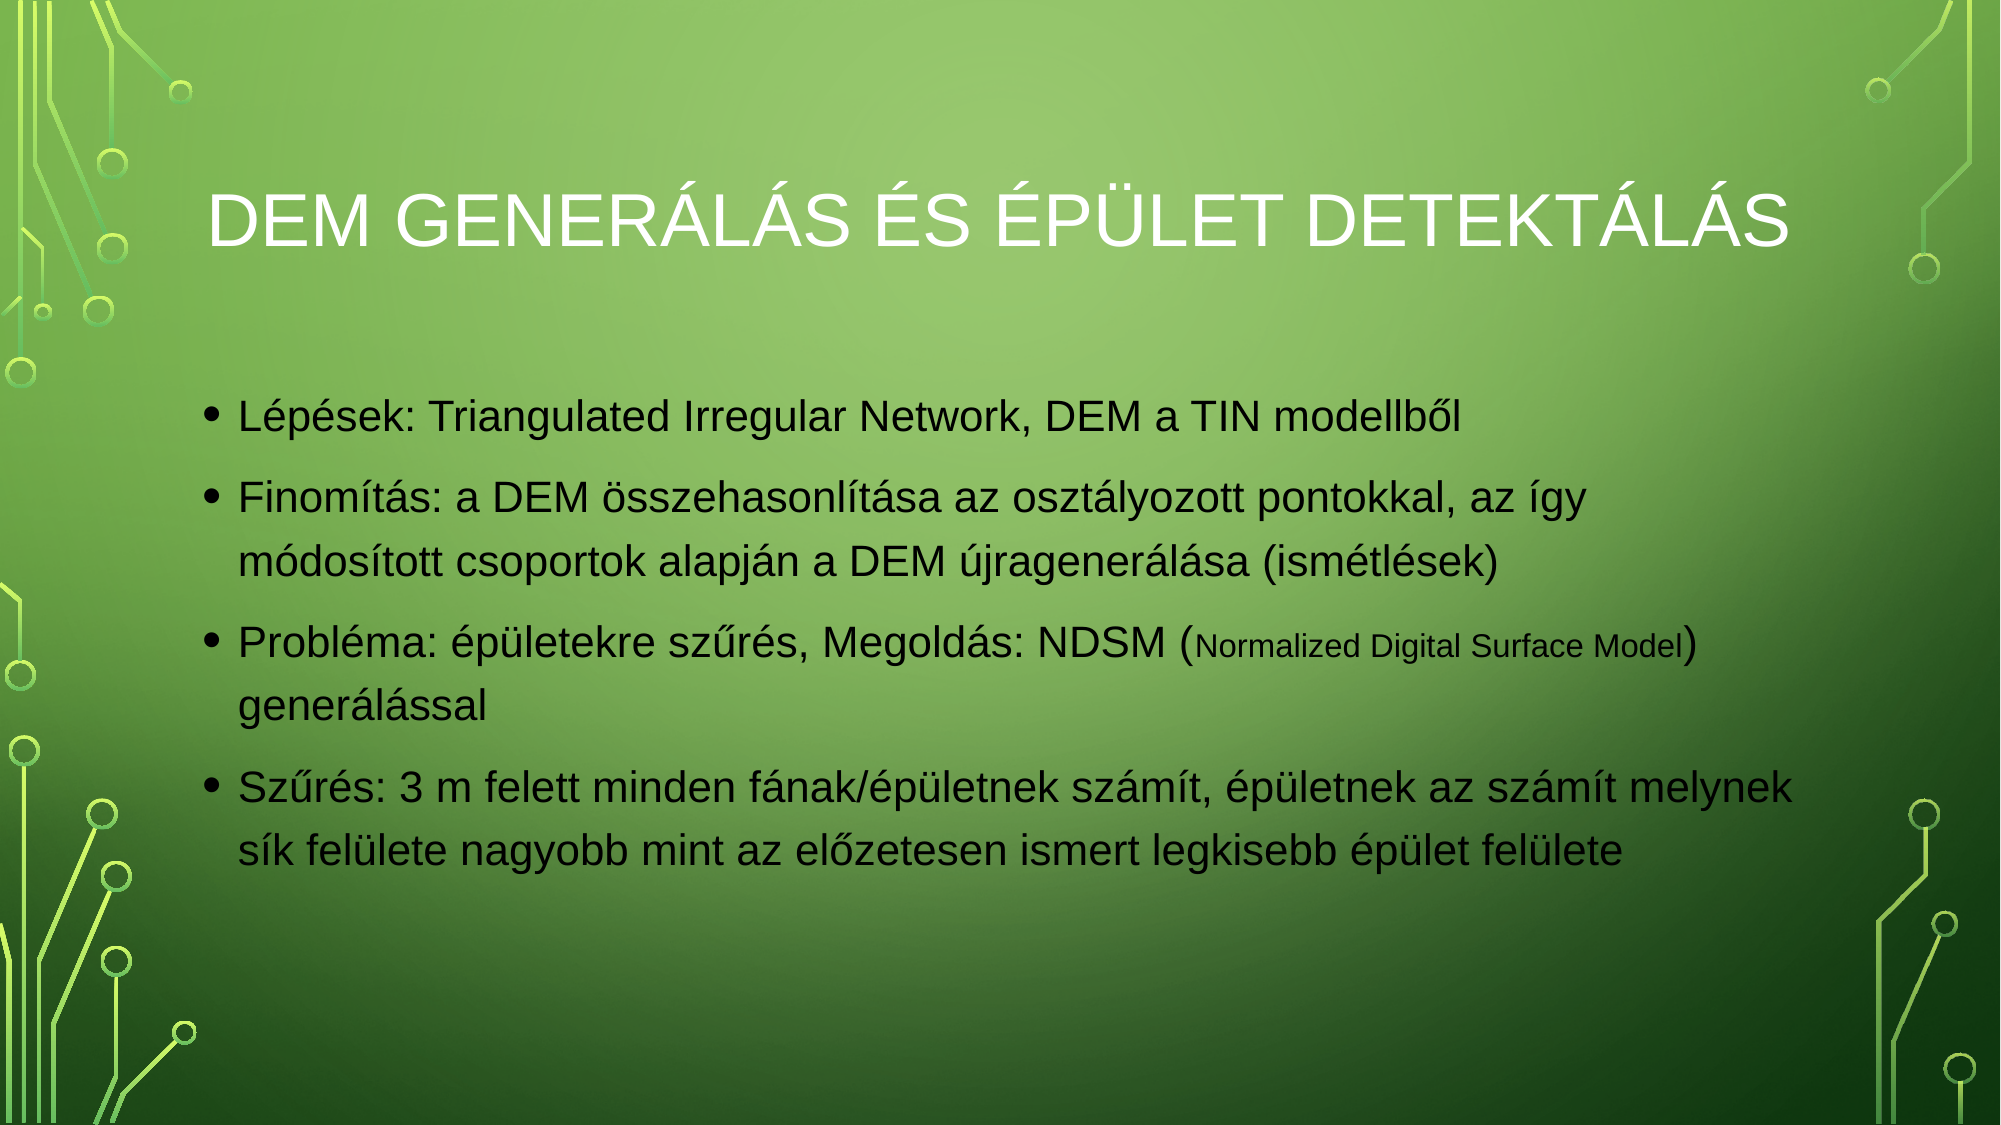

# Dem generálás és épület detektálás
Lépések: Triangulated Irregular Network, DEM a TIN modellből
Finomítás: a DEM összehasonlítása az osztályozott pontokkal, az így módosított csoportok alapján a DEM újragenerálása (ismétlések)
Probléma: épületekre szűrés, Megoldás: NDSM (Normalized Digital Surface Model) generálással
Szűrés: 3 m felett minden fának/épületnek számít, épületnek az számít melynek sík felülete nagyobb mint az előzetesen ismert legkisebb épület felülete